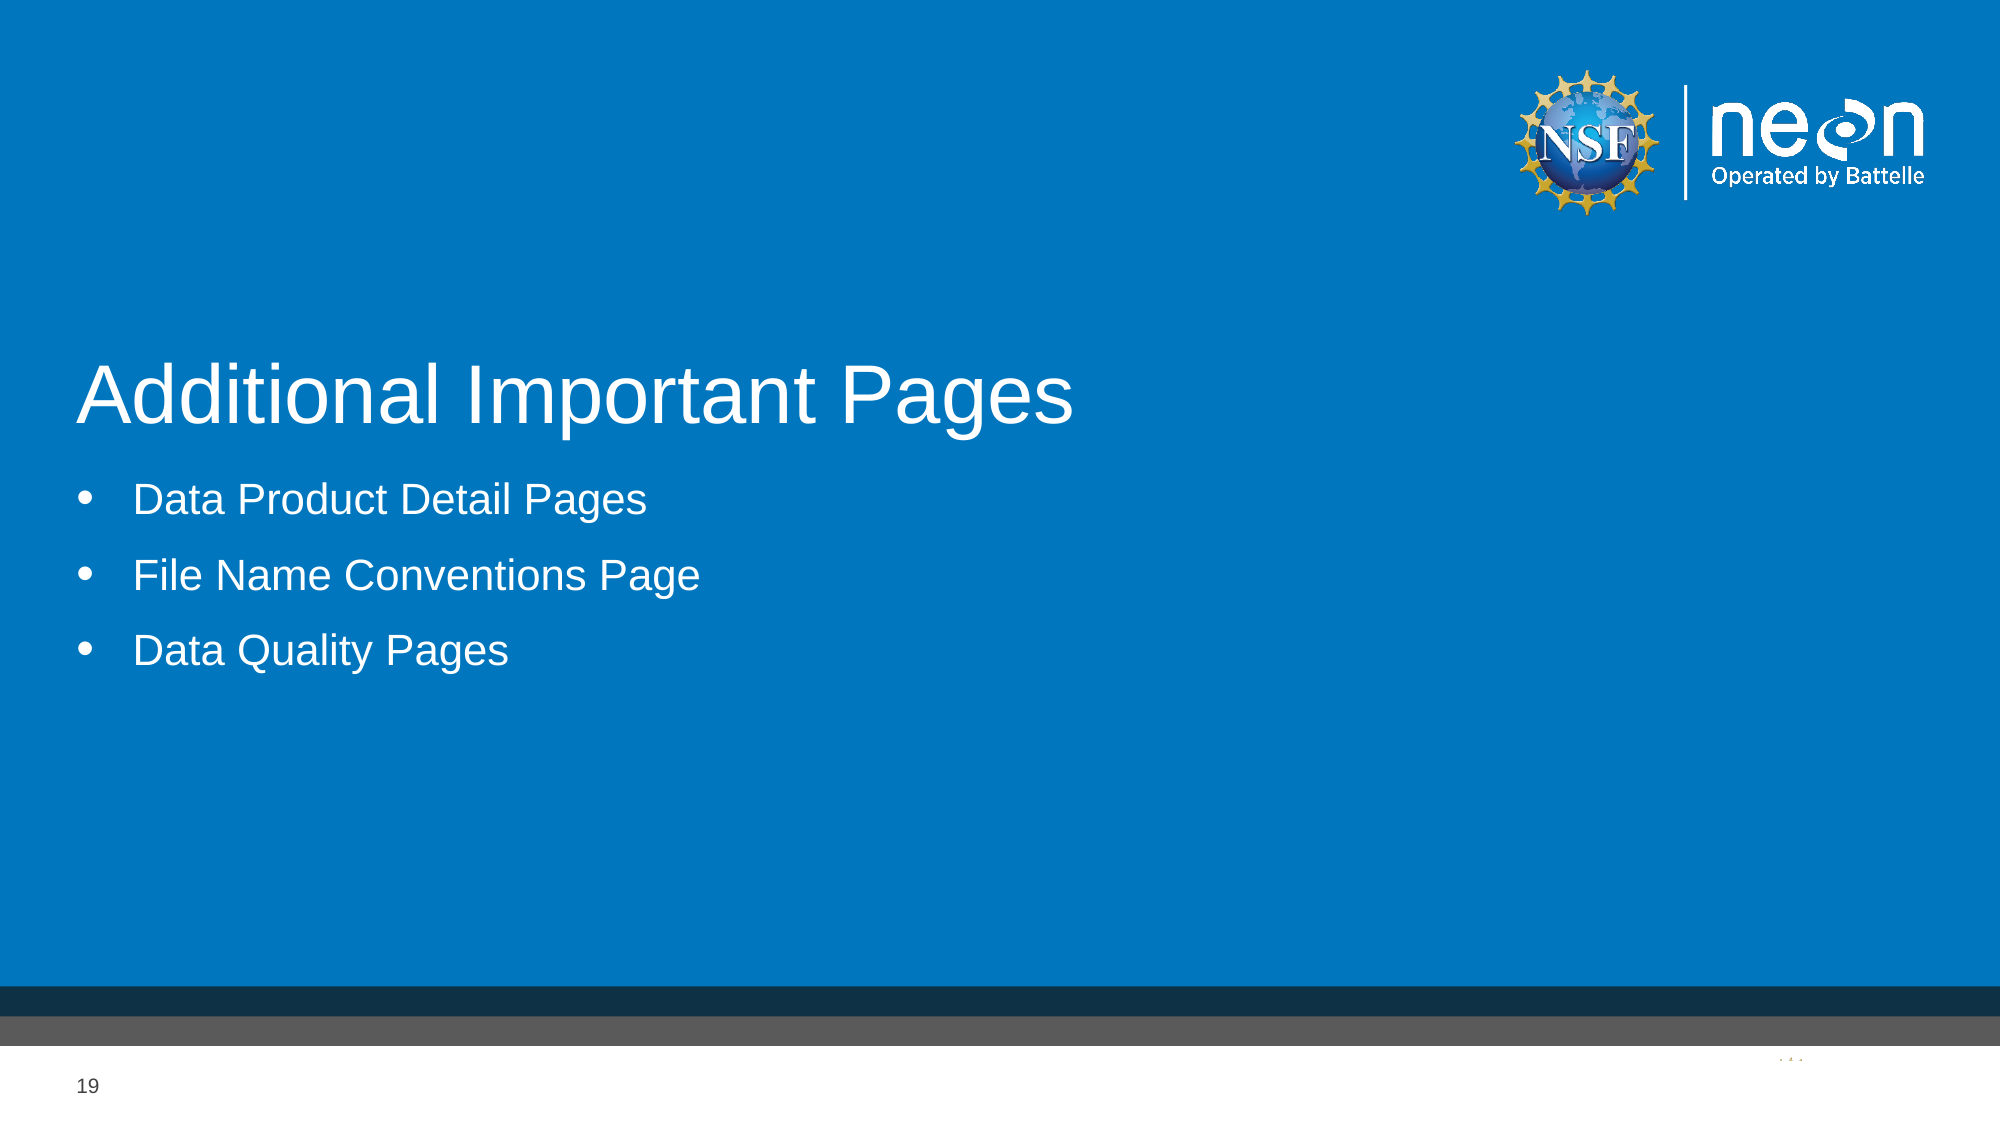

# Additional Important Pages
Data Product Detail Pages
File Name Conventions Page
Data Quality Pages

19